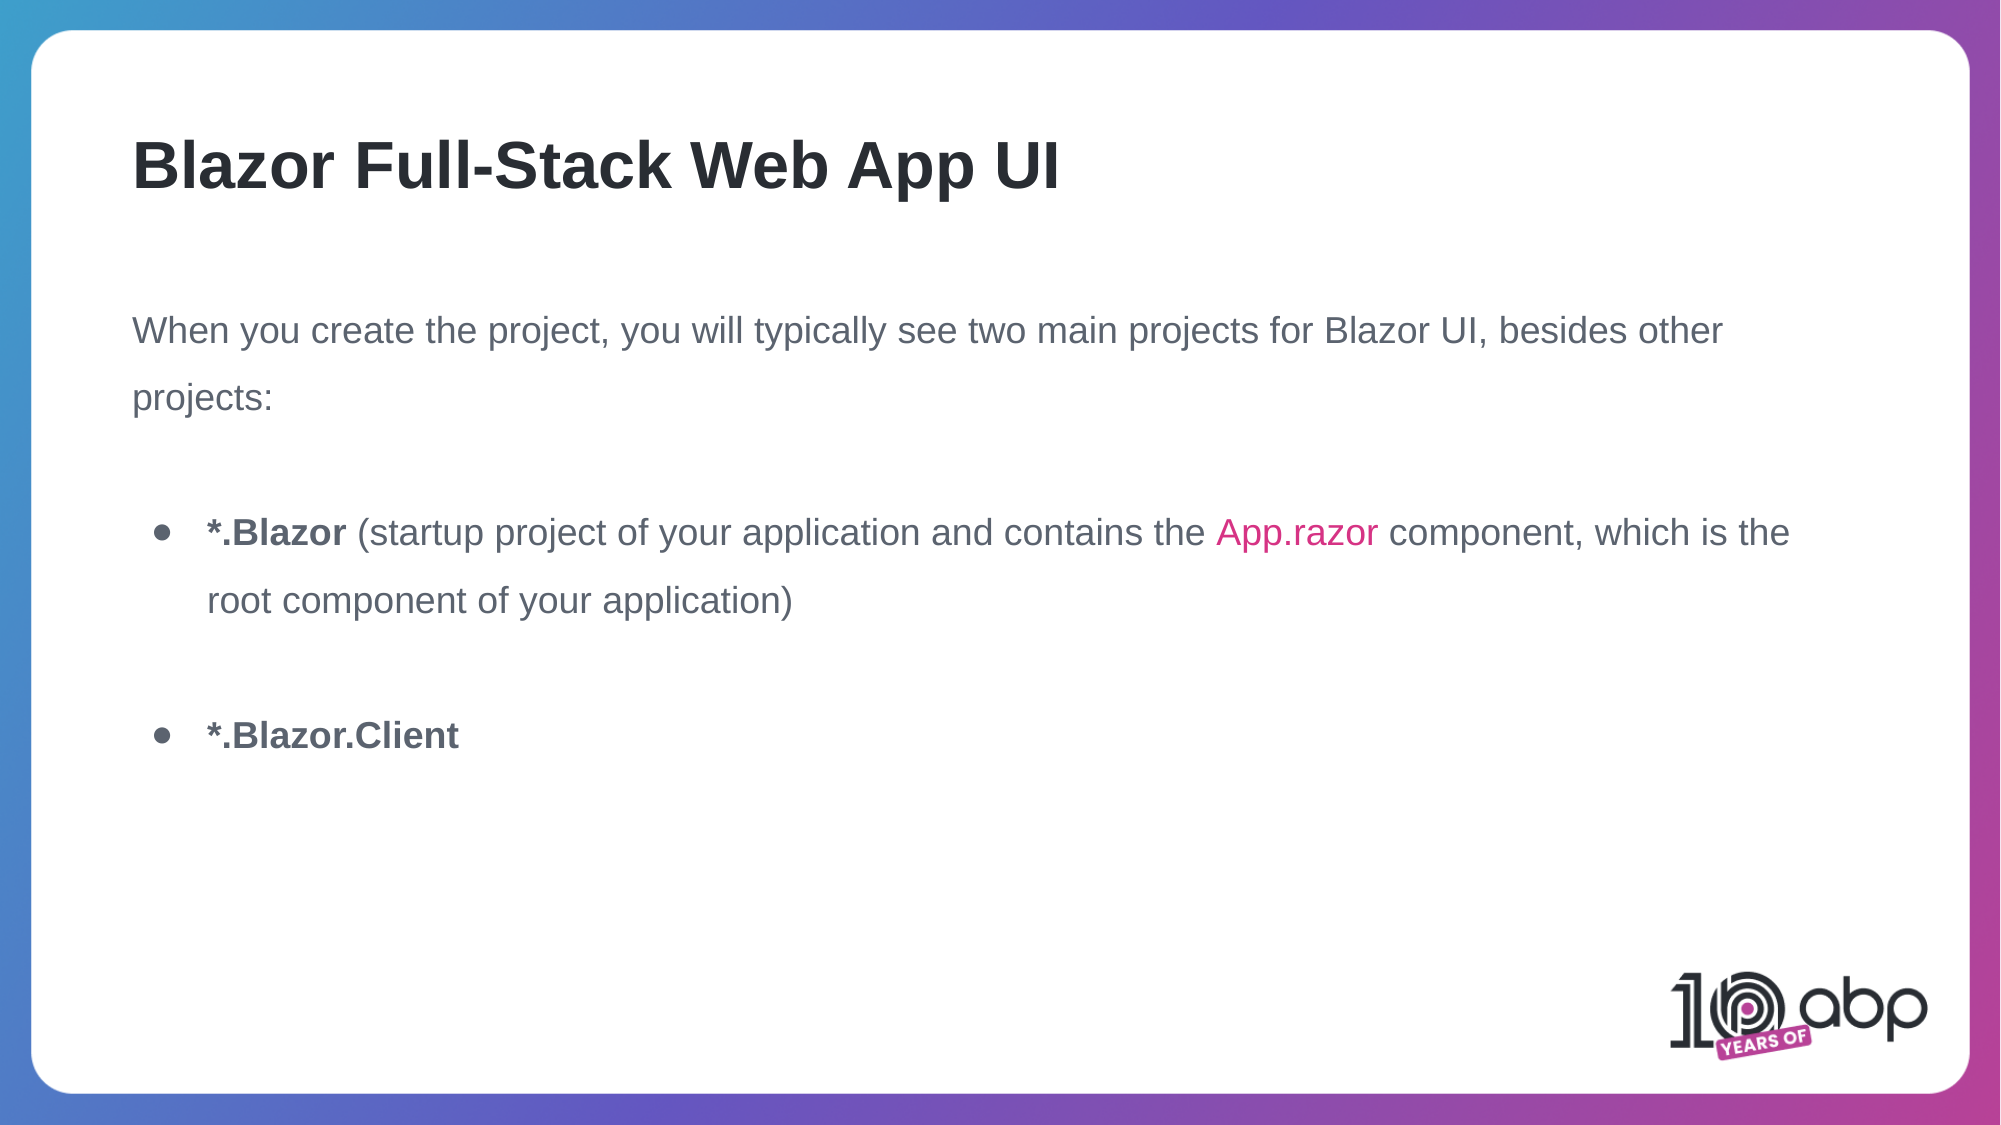

Blazor Full-Stack Web App UI
When you create the project, you will typically see two main projects for Blazor UI, besides other projects:

*.Blazor (startup project of your application and contains the App.razor component, which is the root component of your application)

*.Blazor.Client